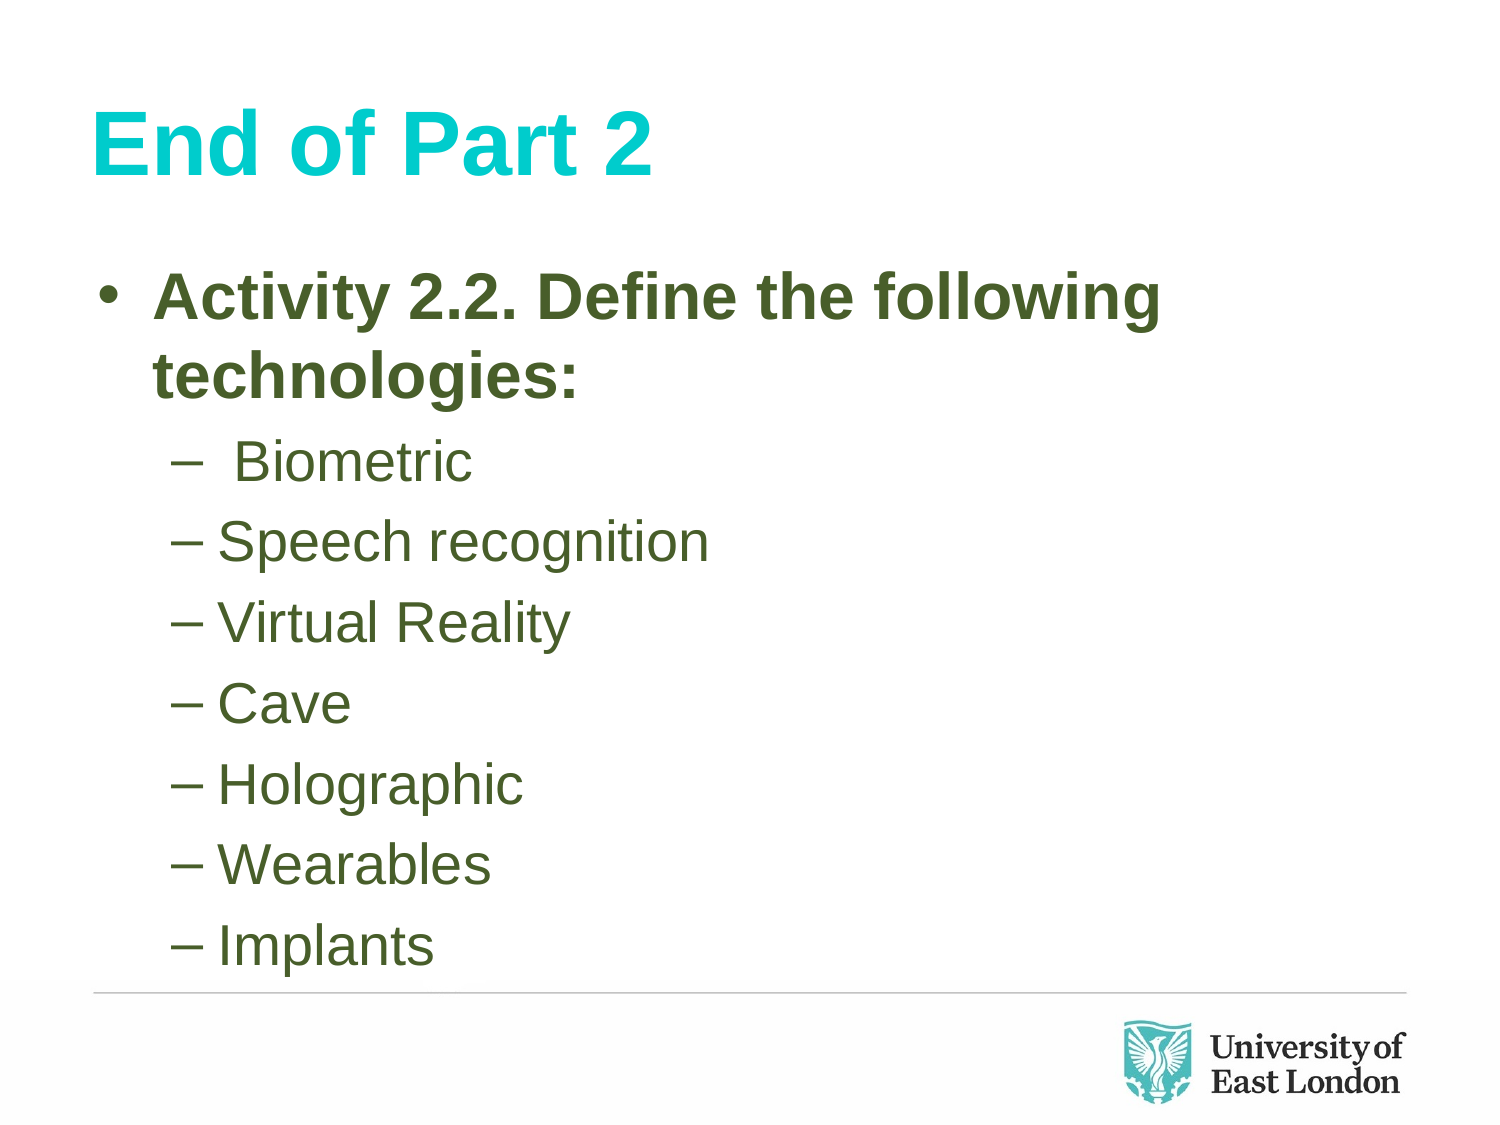

# End of Part 2
Activity 2.2. Define the following technologies:
 Biometric
Speech recognition
Virtual Reality
Cave
Holographic
Wearables
Implants